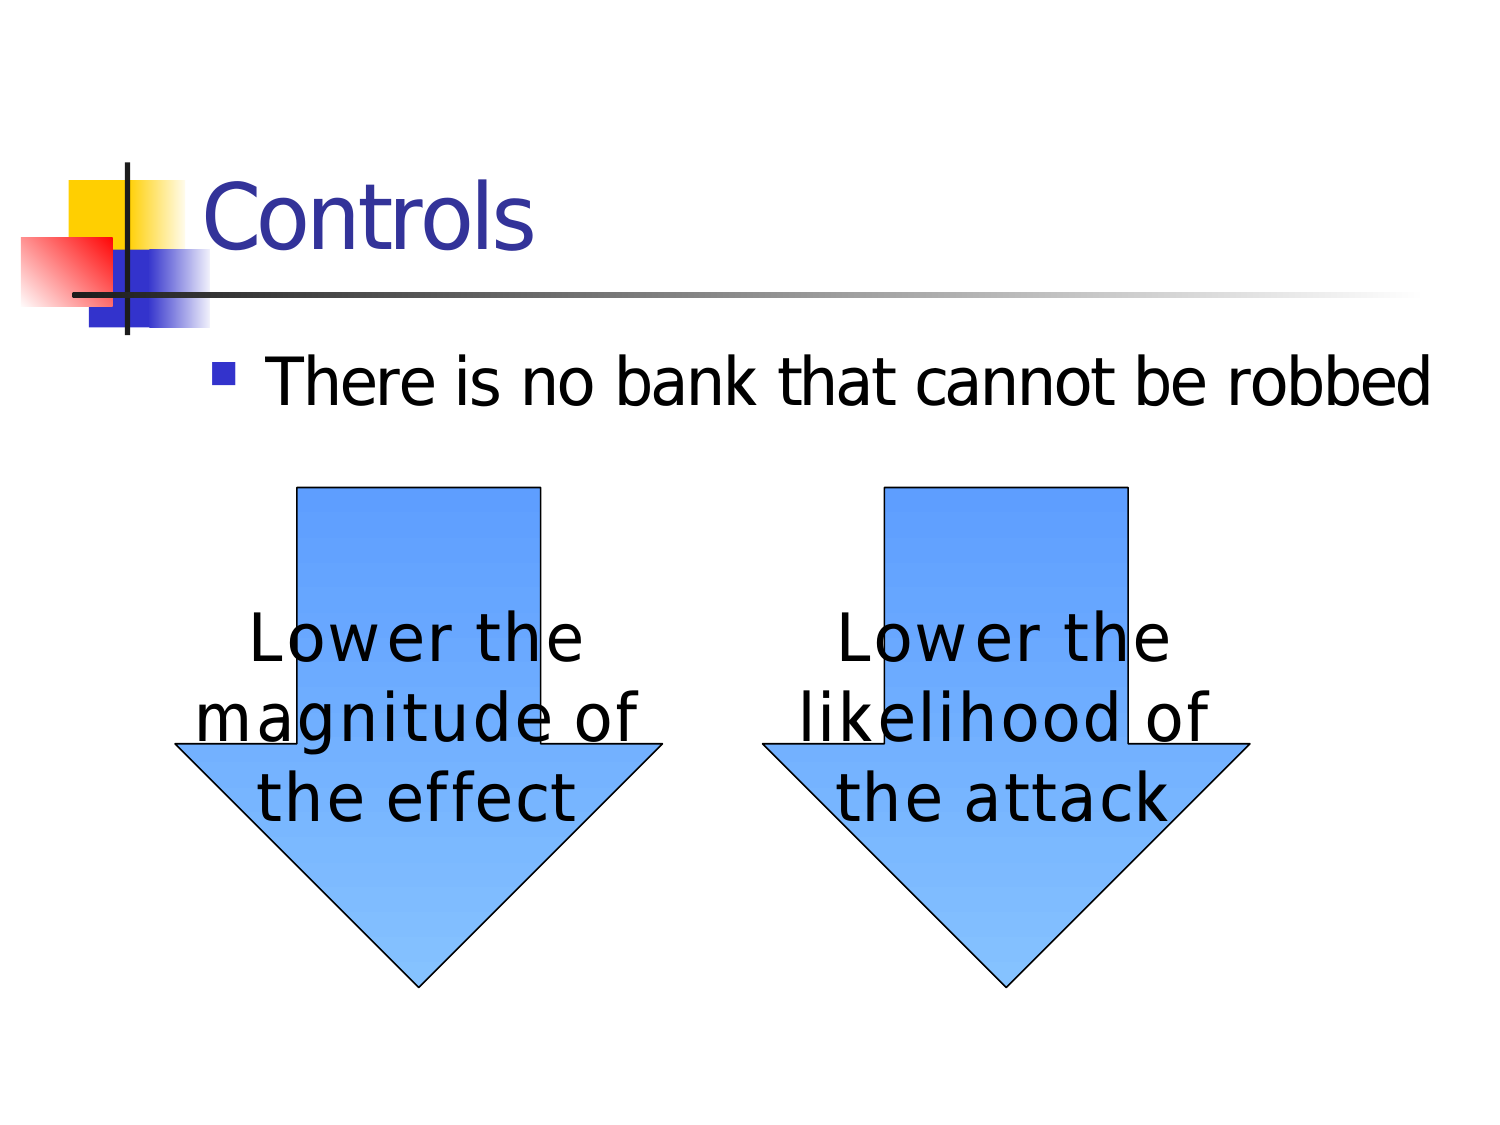

# Controls
There is no bank that cannot be robbed

Lower the magnitude of the effect
Lower the likelihood of the attack